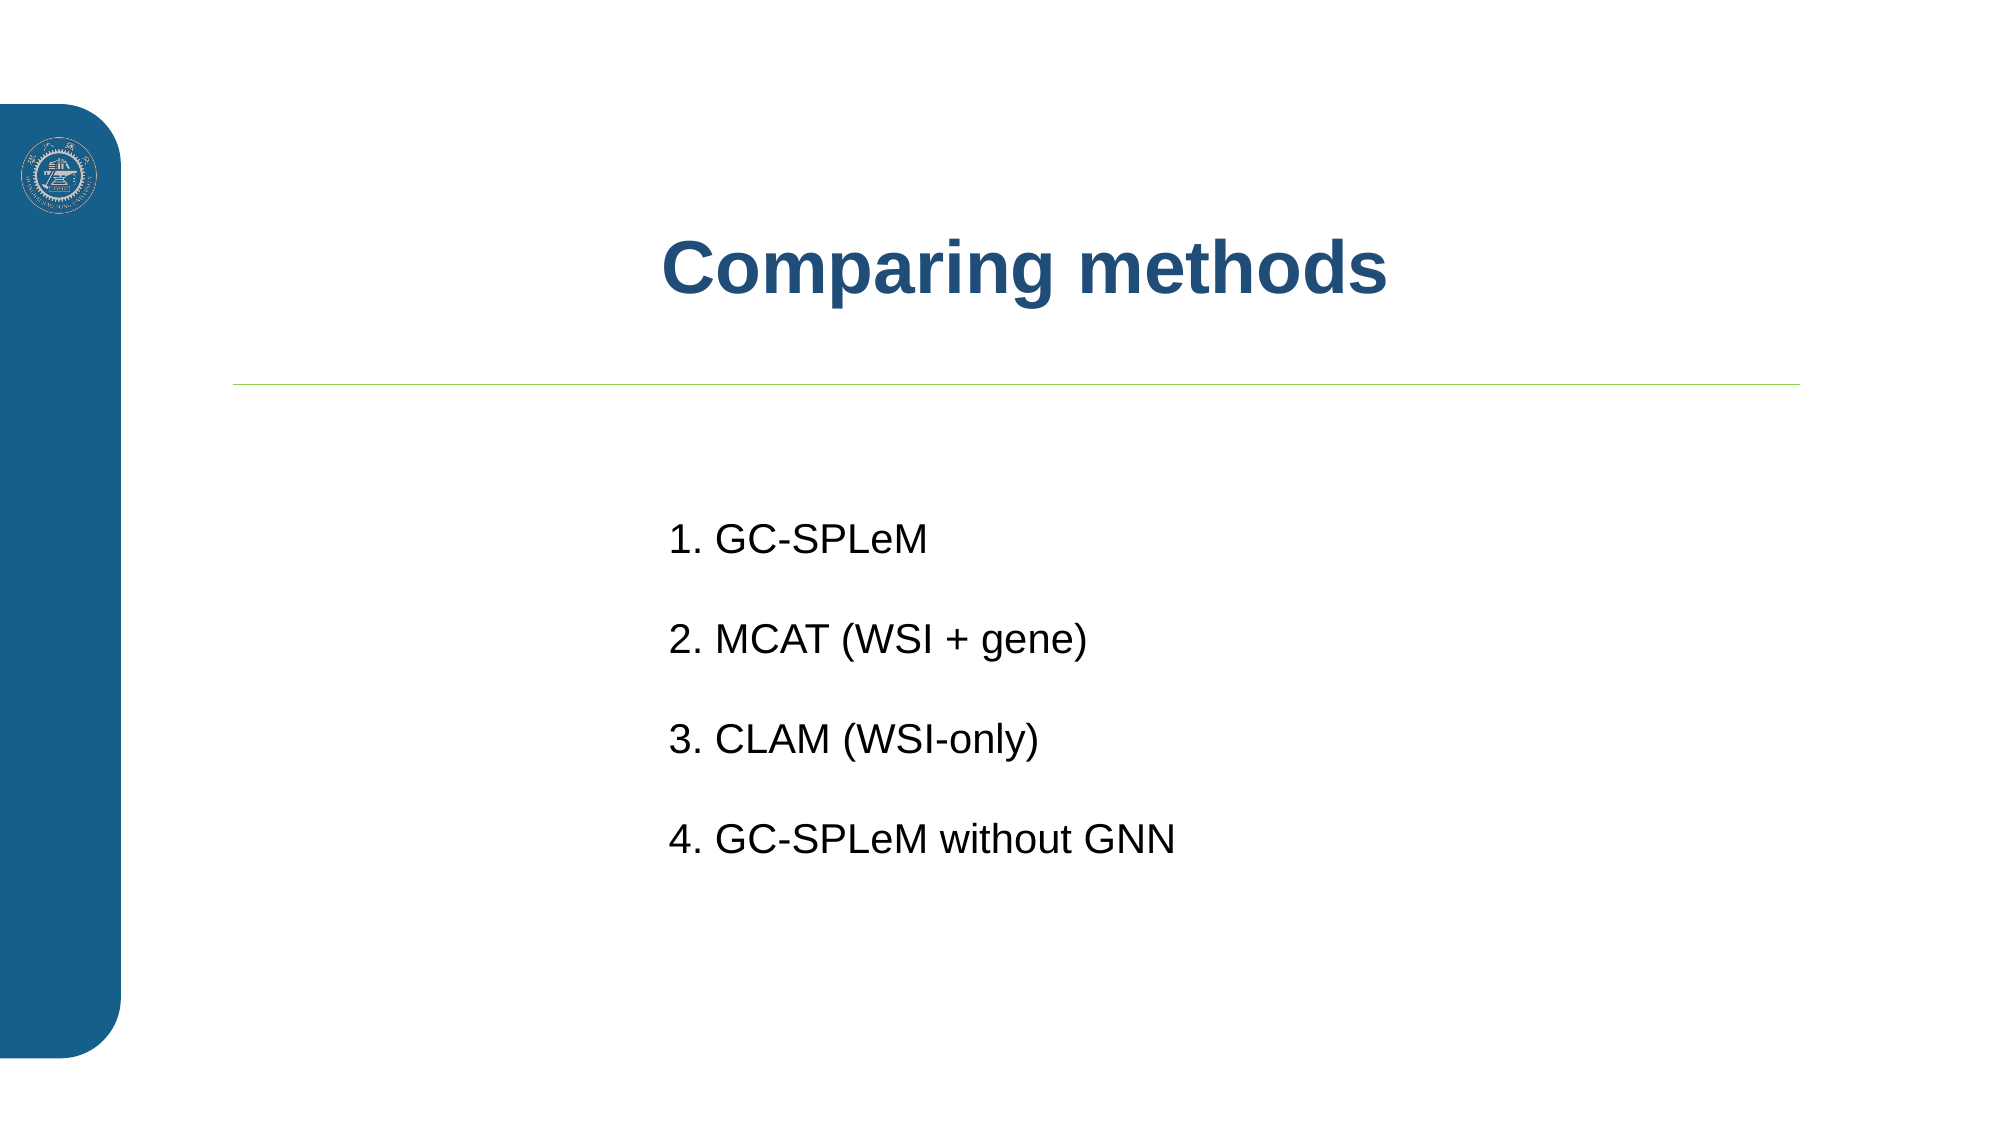

Comparing methods
1. GC-SPLeM

2. MCAT (WSI + gene)

3. CLAM (WSI-only)

4. GC-SPLeM without GNN